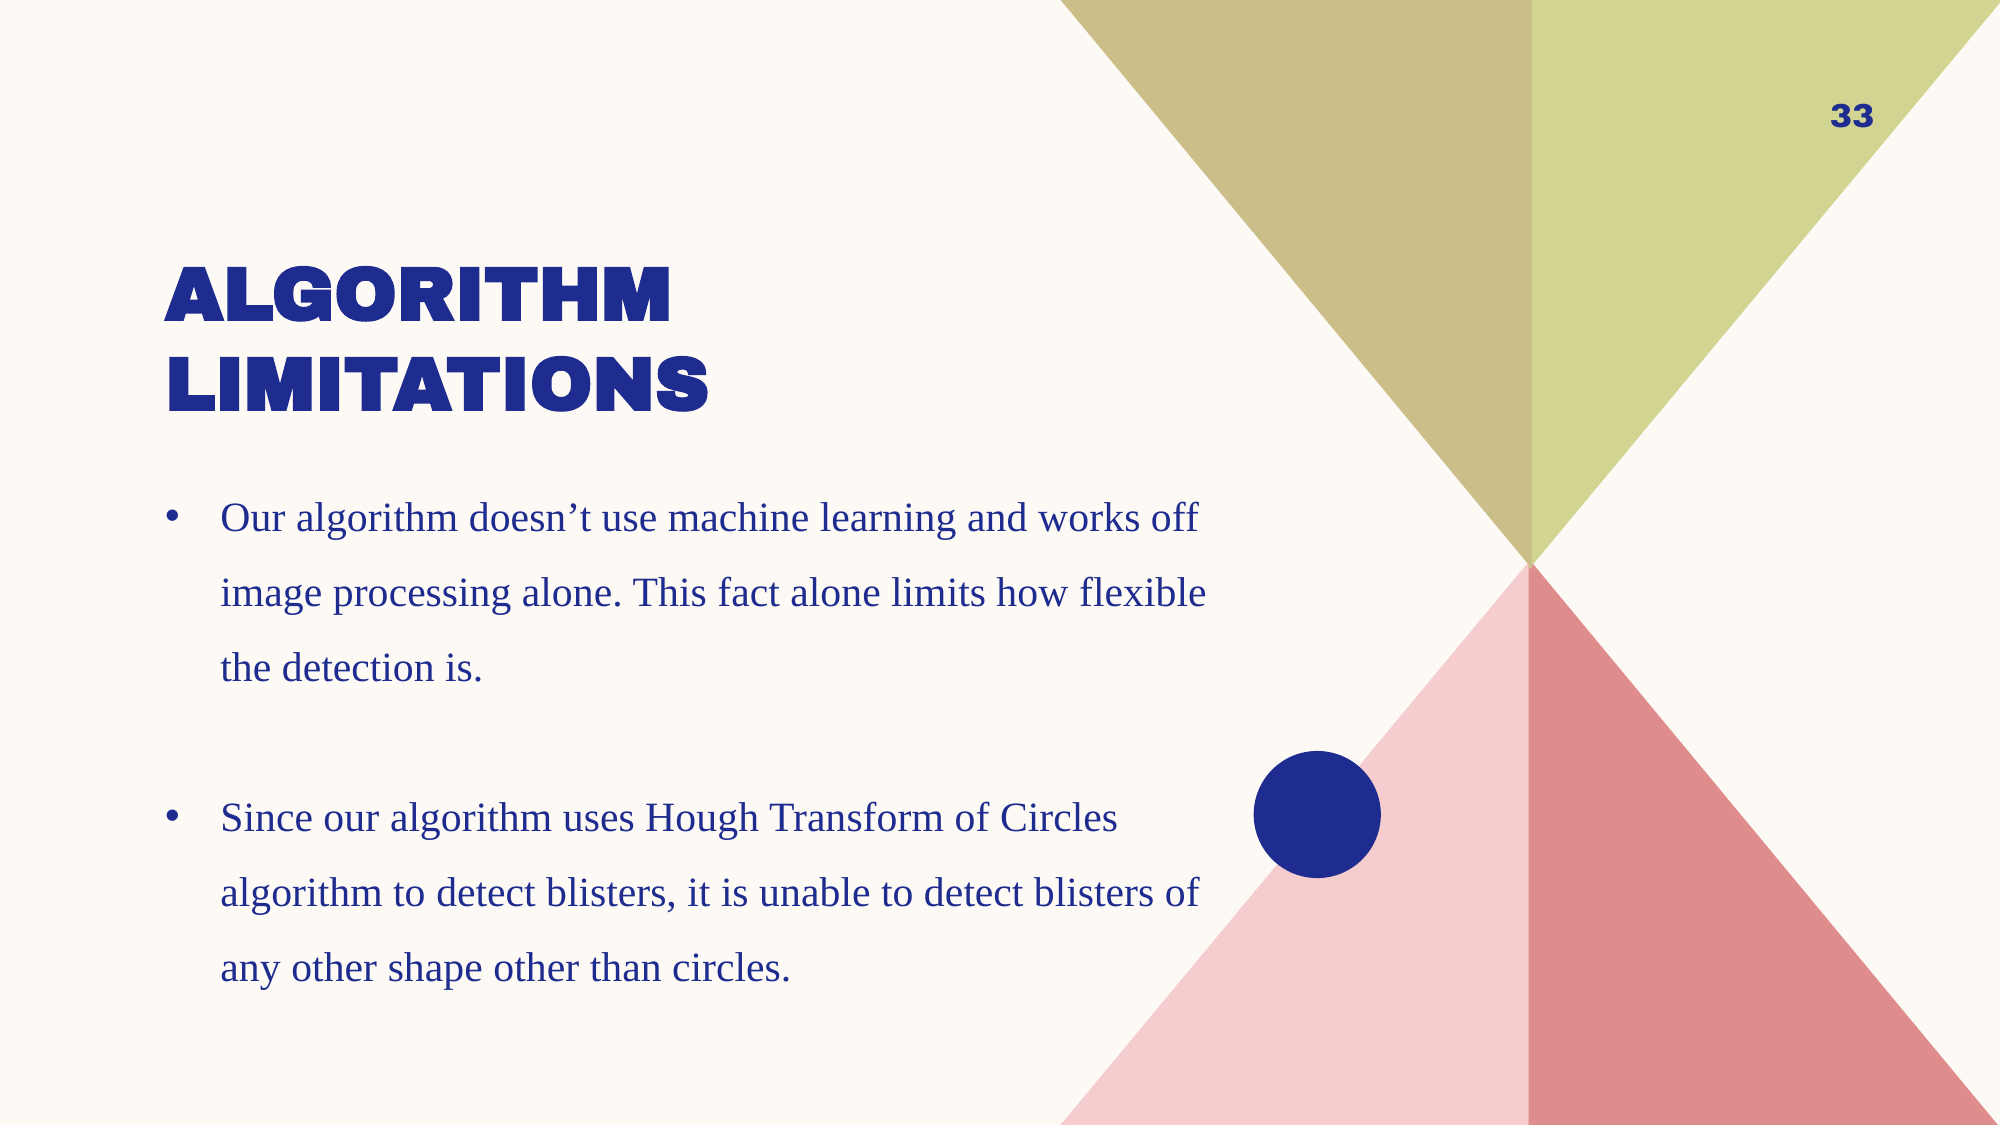

33
# ALGORITHM LIMITATIONS
Our algorithm doesn’t use machine learning and works off image processing alone. This fact alone limits how flexible the detection is.

Since our algorithm uses Hough Transform of Circles algorithm to detect blisters, it is unable to detect blisters of any other shape other than circles.